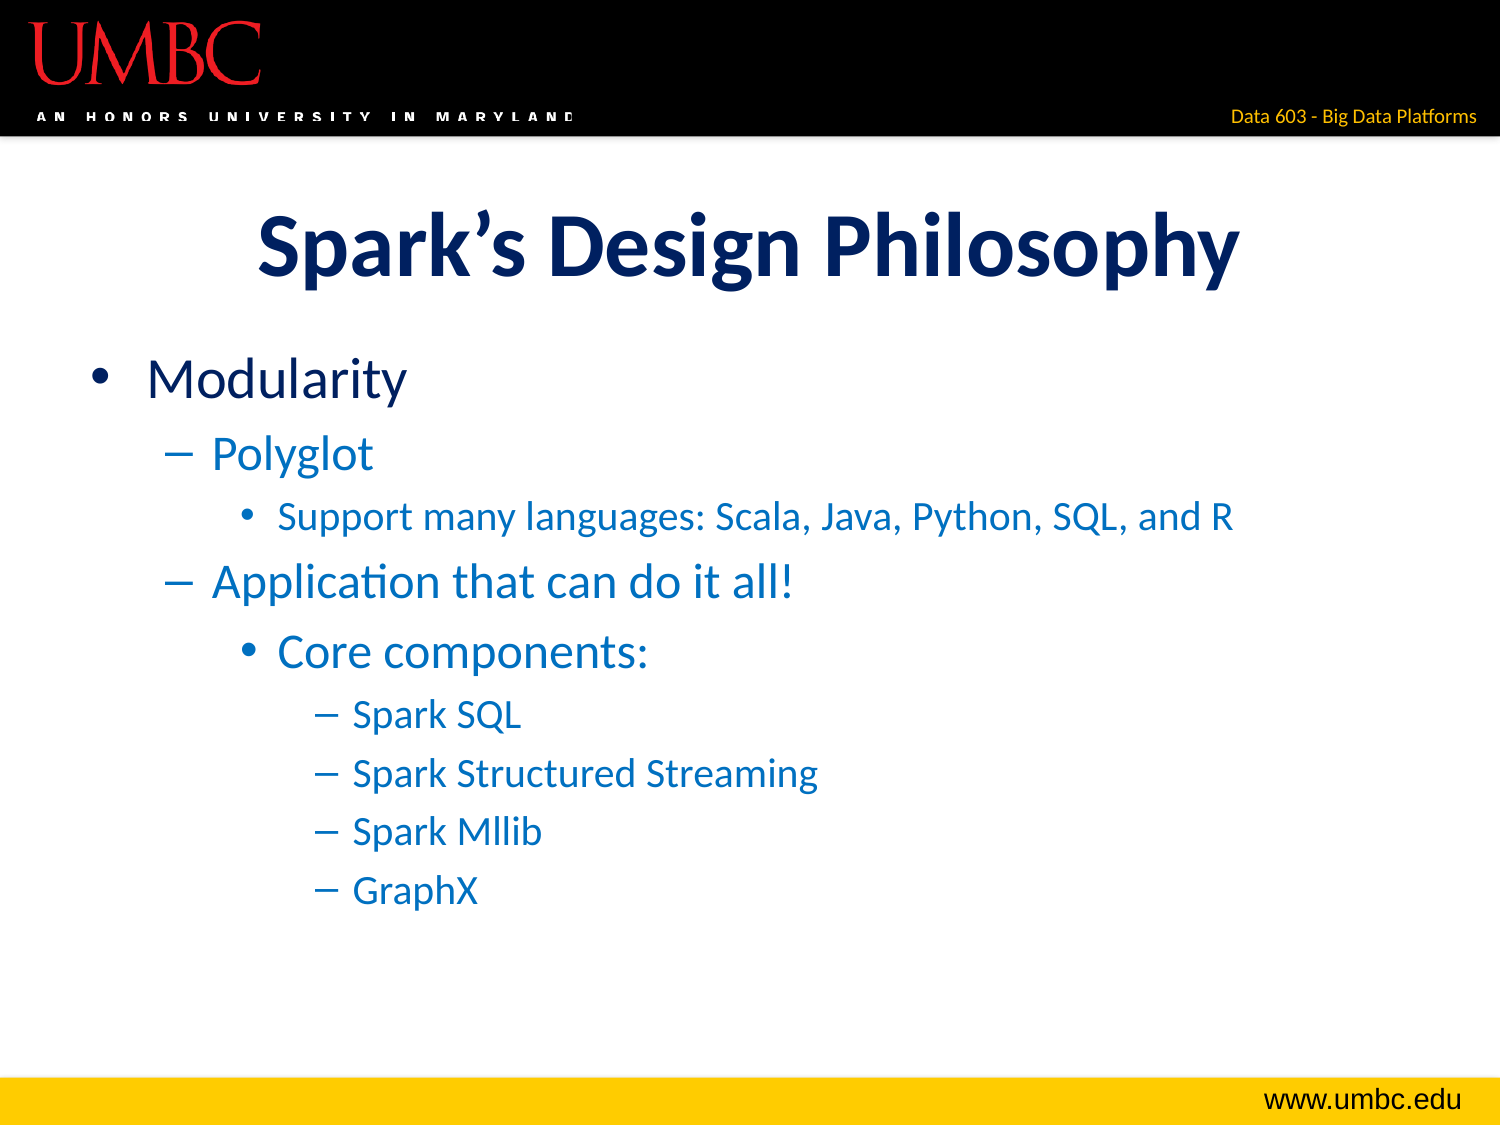

# Spark’s Design Philosophy
Modularity
Polyglot
Support many languages: Scala, Java, Python, SQL, and R
Application that can do it all!
Core components:
Spark SQL
Spark Structured Streaming
Spark Mllib
GraphX